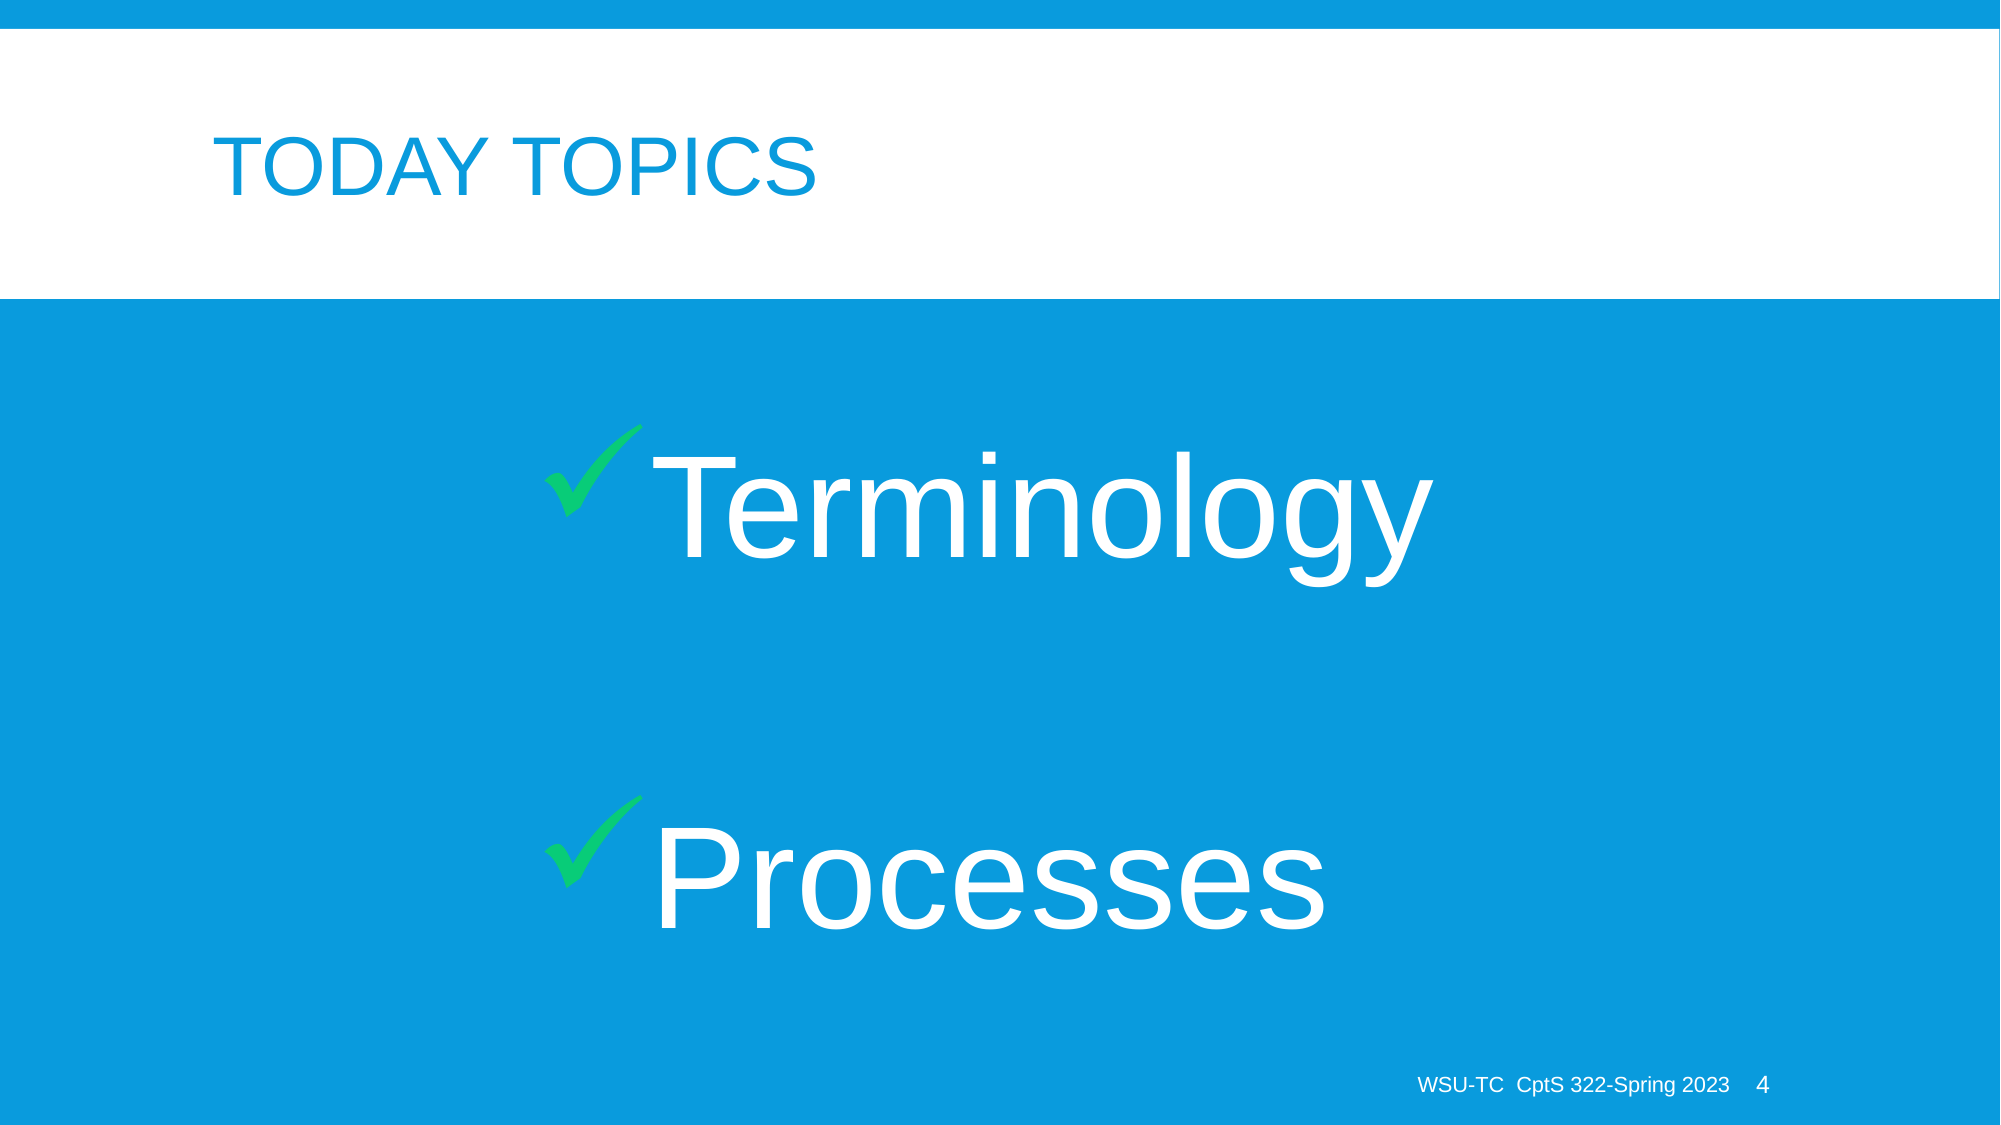

# Today Topics
Terminology

Processes

WSU-TC  CptS 322-Spring 2023
4